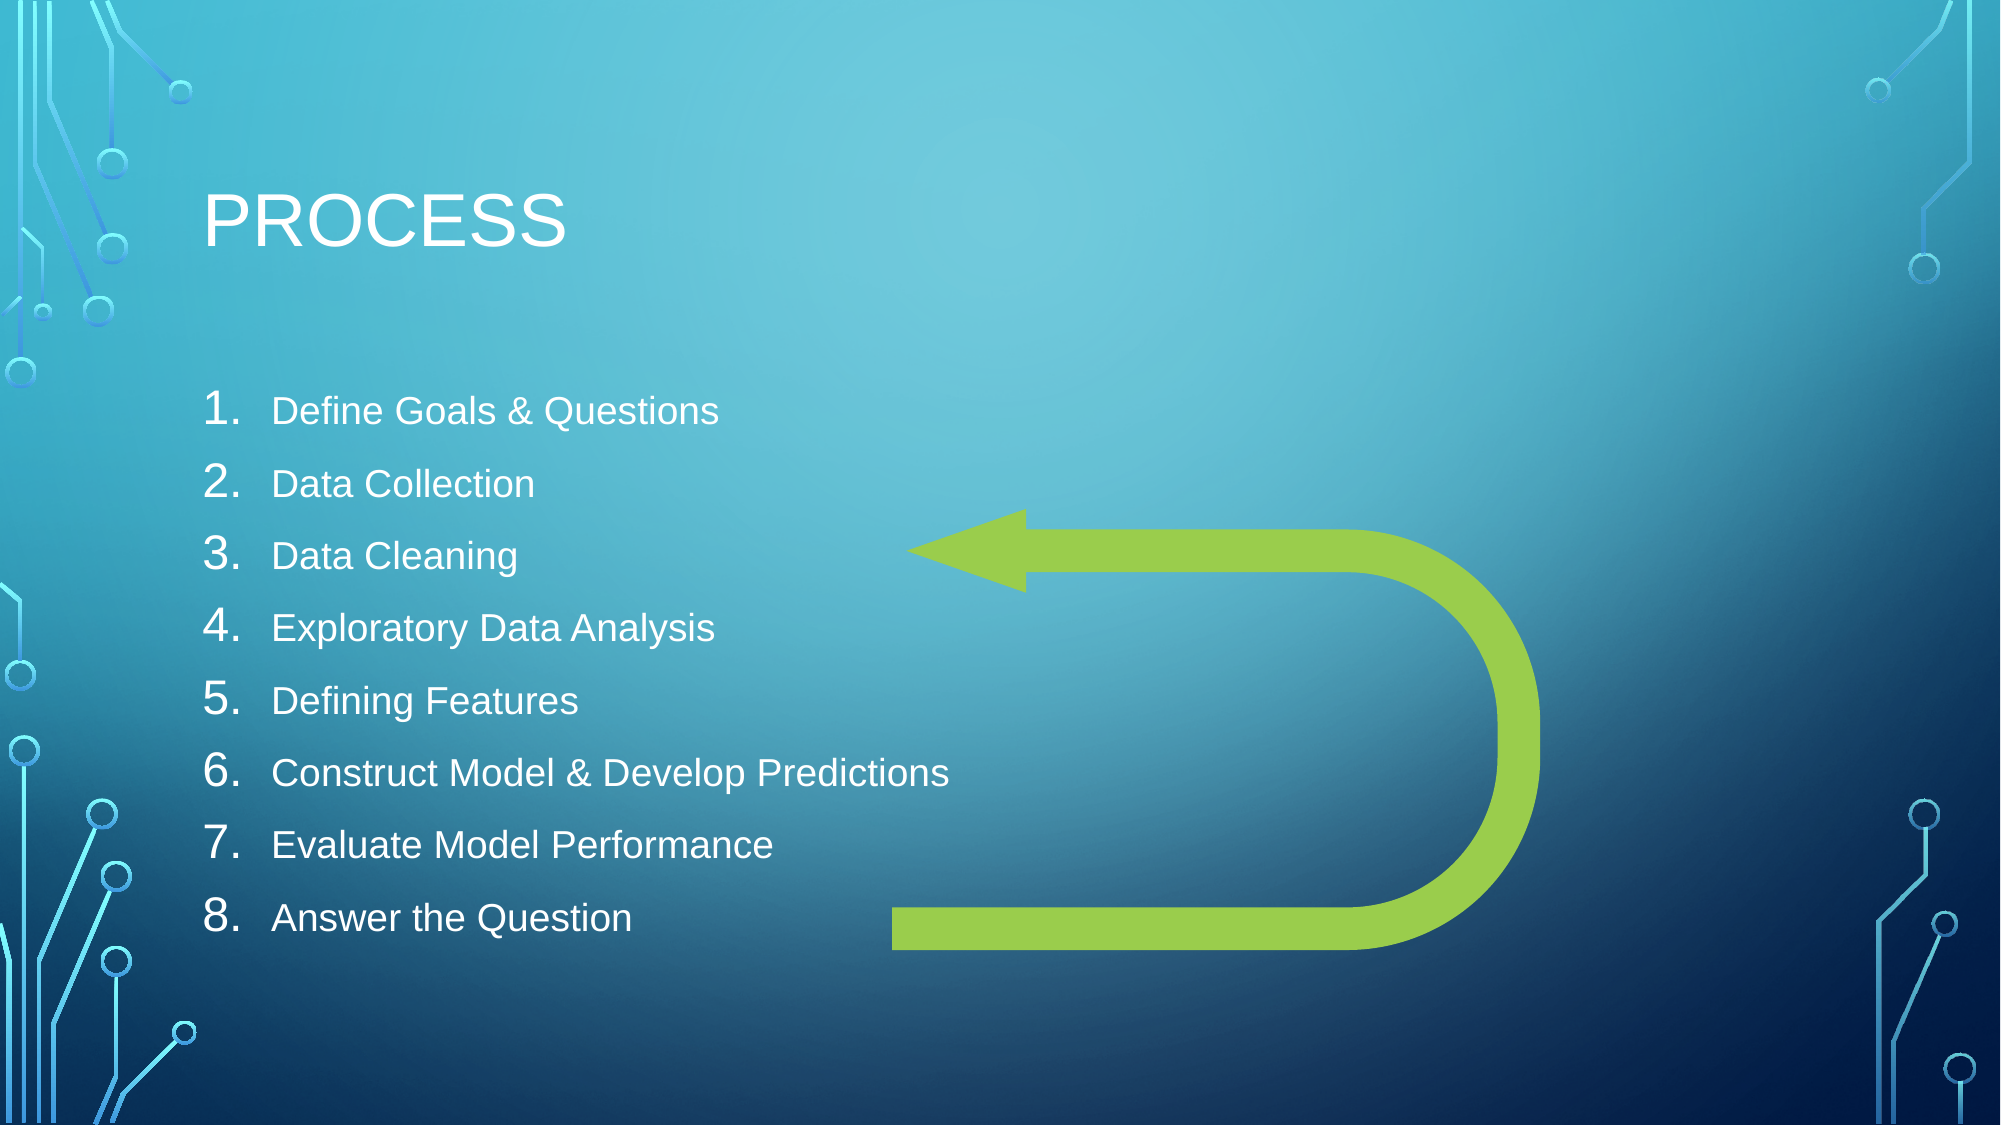

# Process
Define Goals & Questions
Data Collection
Data Cleaning
Exploratory Data Analysis
Defining Features
Construct Model & Develop Predictions
Evaluate Model Performance
Answer the Question